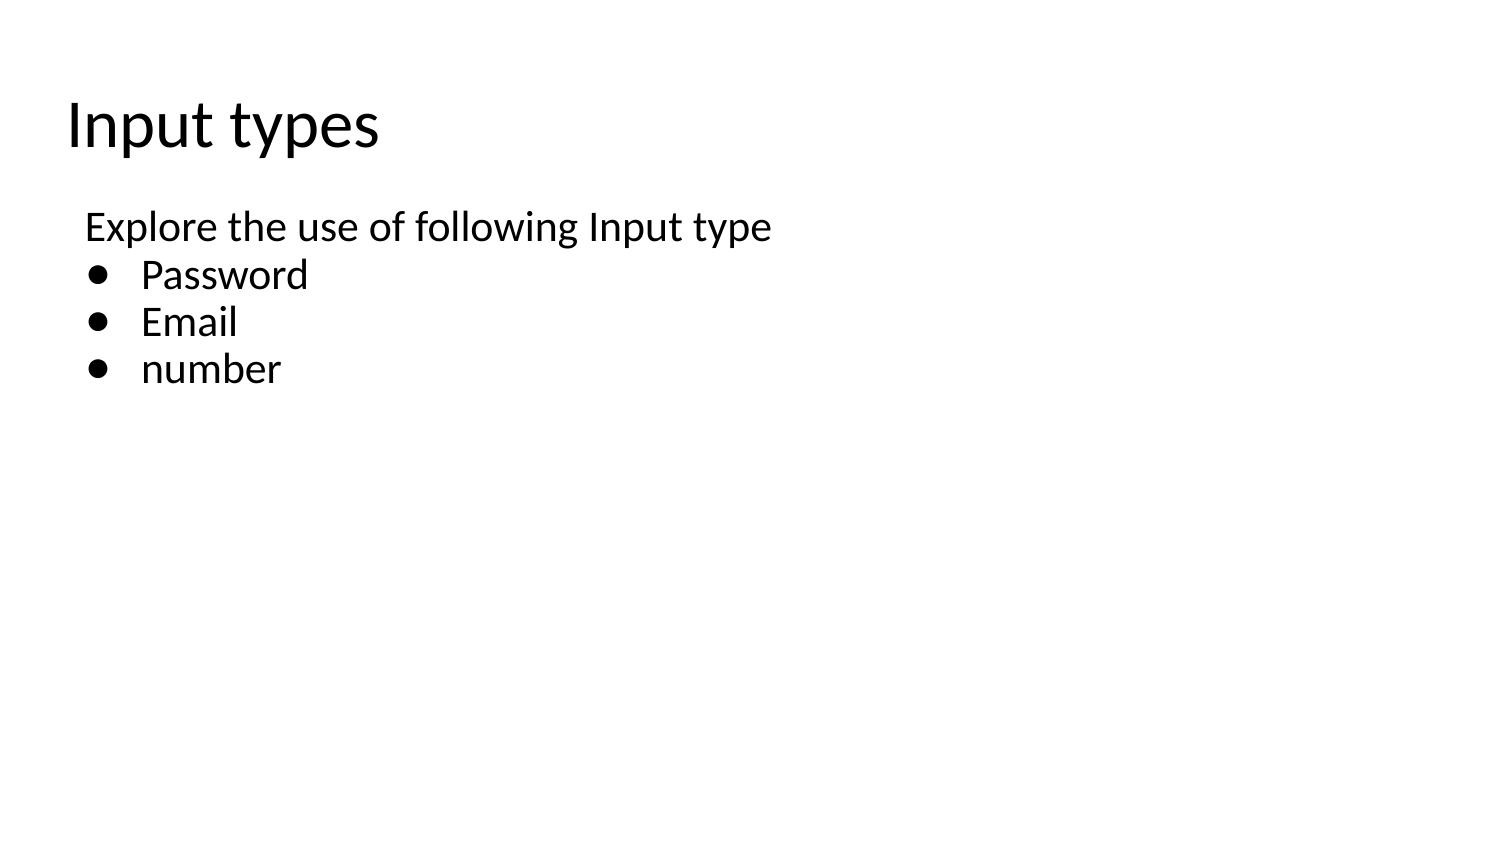

# Input types
Explore the use of following Input type
Password
Email
number